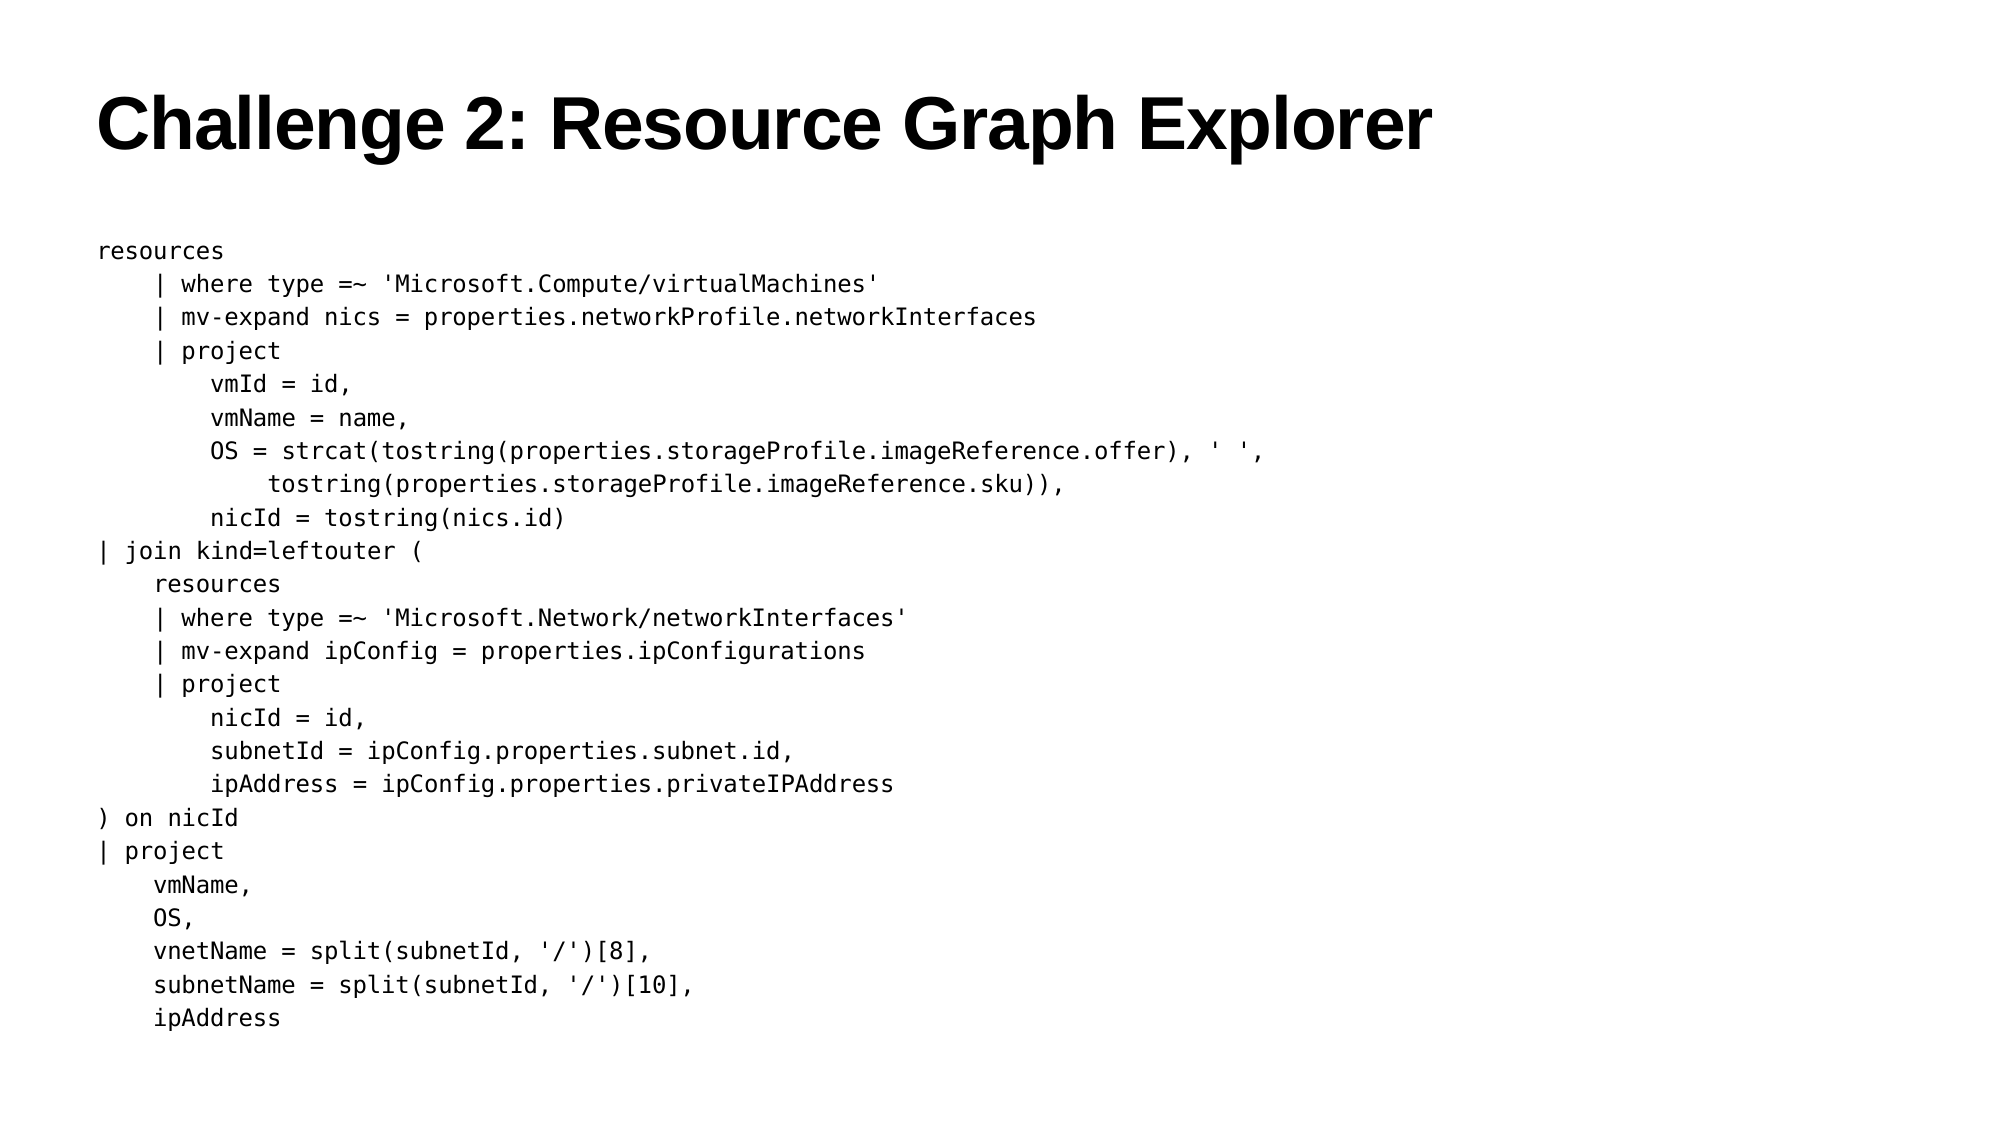

# Challenge 2: Resource Graph Explorer
resources
    | where type =~ 'Microsoft.Compute/virtualMachines'
    | mv-expand nics = properties.networkProfile.networkInterfaces
    | project
        vmId = id,
        vmName = name,
        OS = strcat(tostring(properties.storageProfile.imageReference.offer), ' ',
            tostring(properties.storageProfile.imageReference.sku)),
        nicId = tostring(nics.id)
| join kind=leftouter (
    resources
    | where type =~ 'Microsoft.Network/networkInterfaces'
    | mv-expand ipConfig = properties.ipConfigurations
    | project
        nicId = id,
        subnetId = ipConfig.properties.subnet.id,
        ipAddress = ipConfig.properties.privateIPAddress
) on nicId
| project
    vmName,
    OS,
    vnetName = split(subnetId, '/')[8],
    subnetName = split(subnetId, '/')[10],
    ipAddress